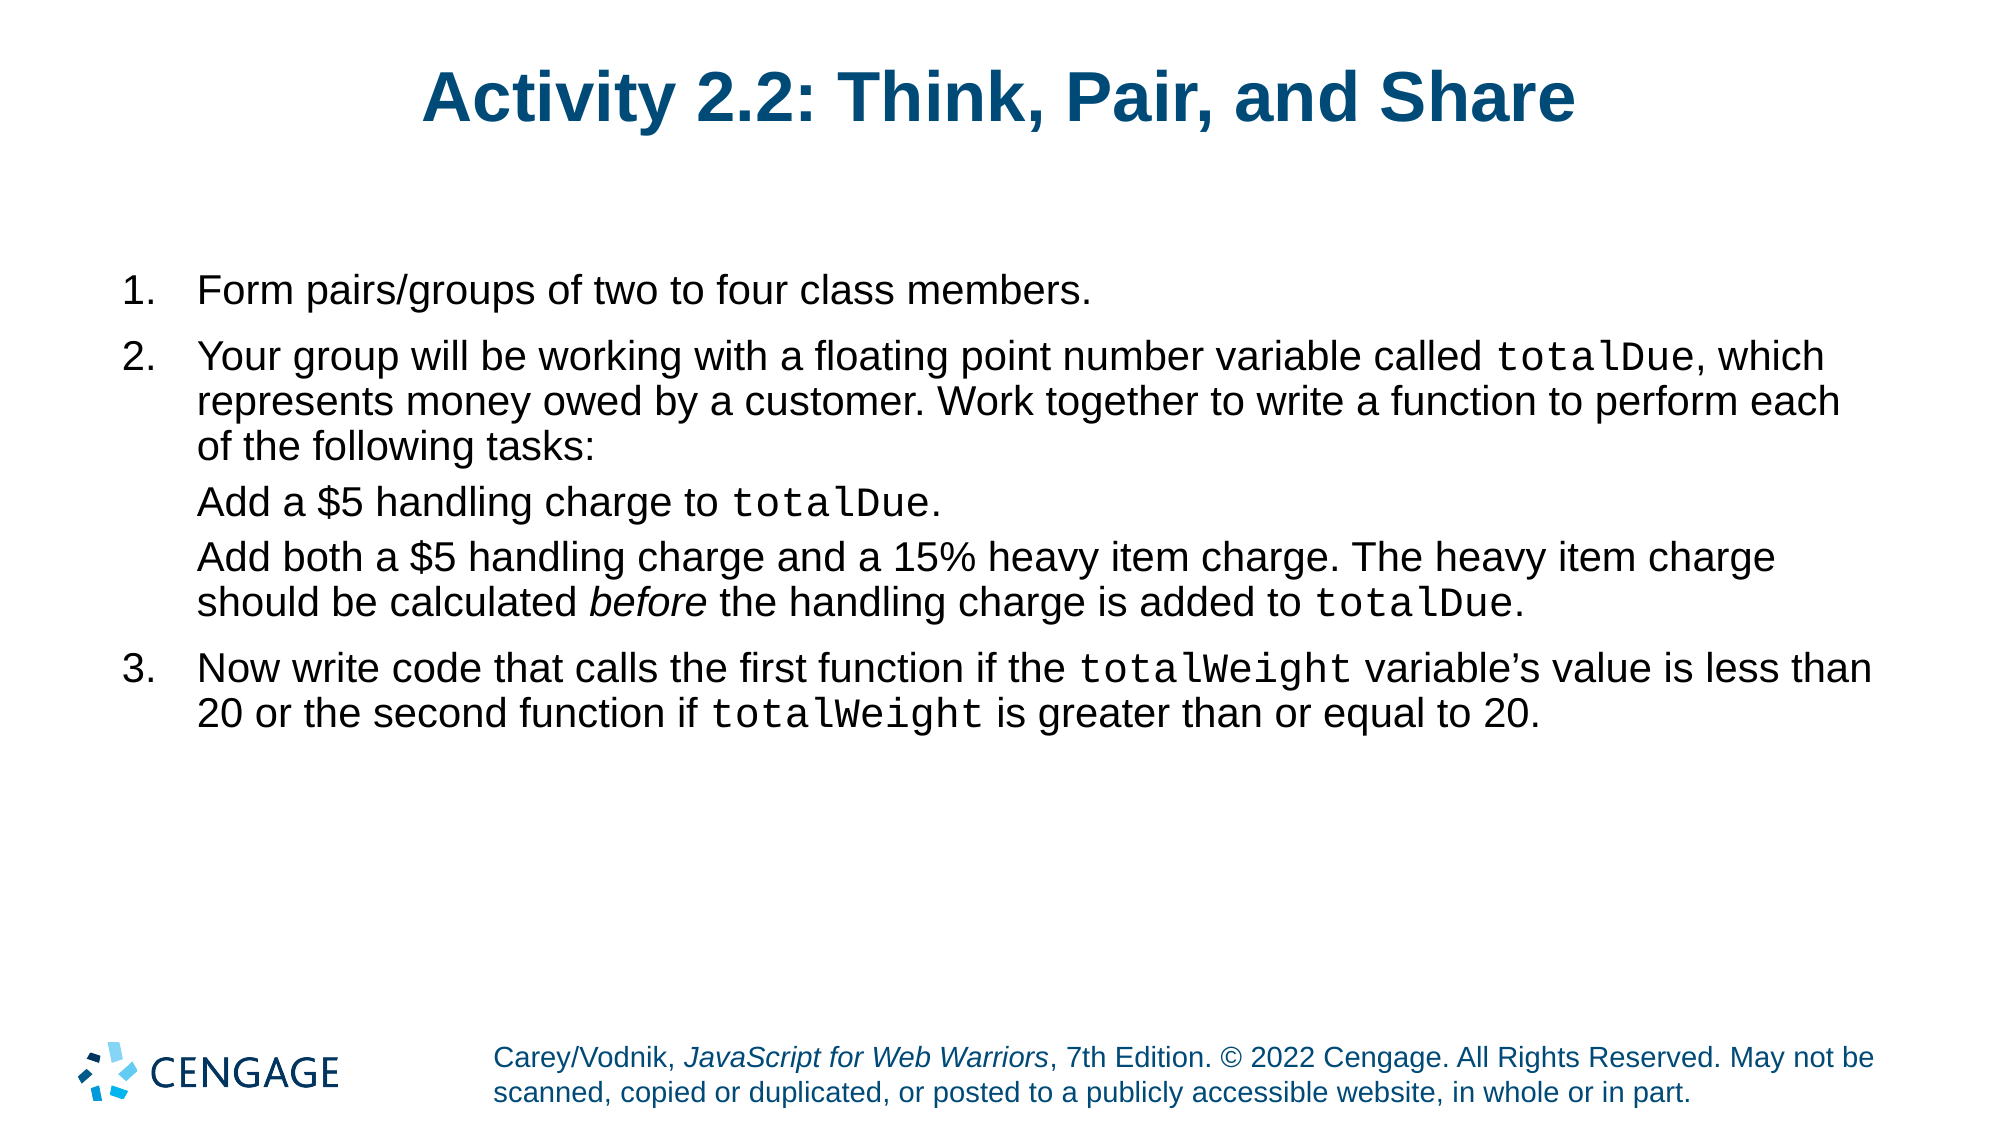

# Activity 2.2: Think, Pair, and Share
Form pairs/groups of two to four class members.
Your group will be working with a floating point number variable called totalDue, which represents money owed by a customer. Work together to write a function to perform each of the following tasks:
Add a $5 handling charge to totalDue.
Add both a $5 handling charge and a 15% heavy item charge. The heavy item charge should be calculated before the handling charge is added to totalDue.
Now write code that calls the first function if the totalWeight variable’s value is less than 20 or the second function if totalWeight is greater than or equal to 20.